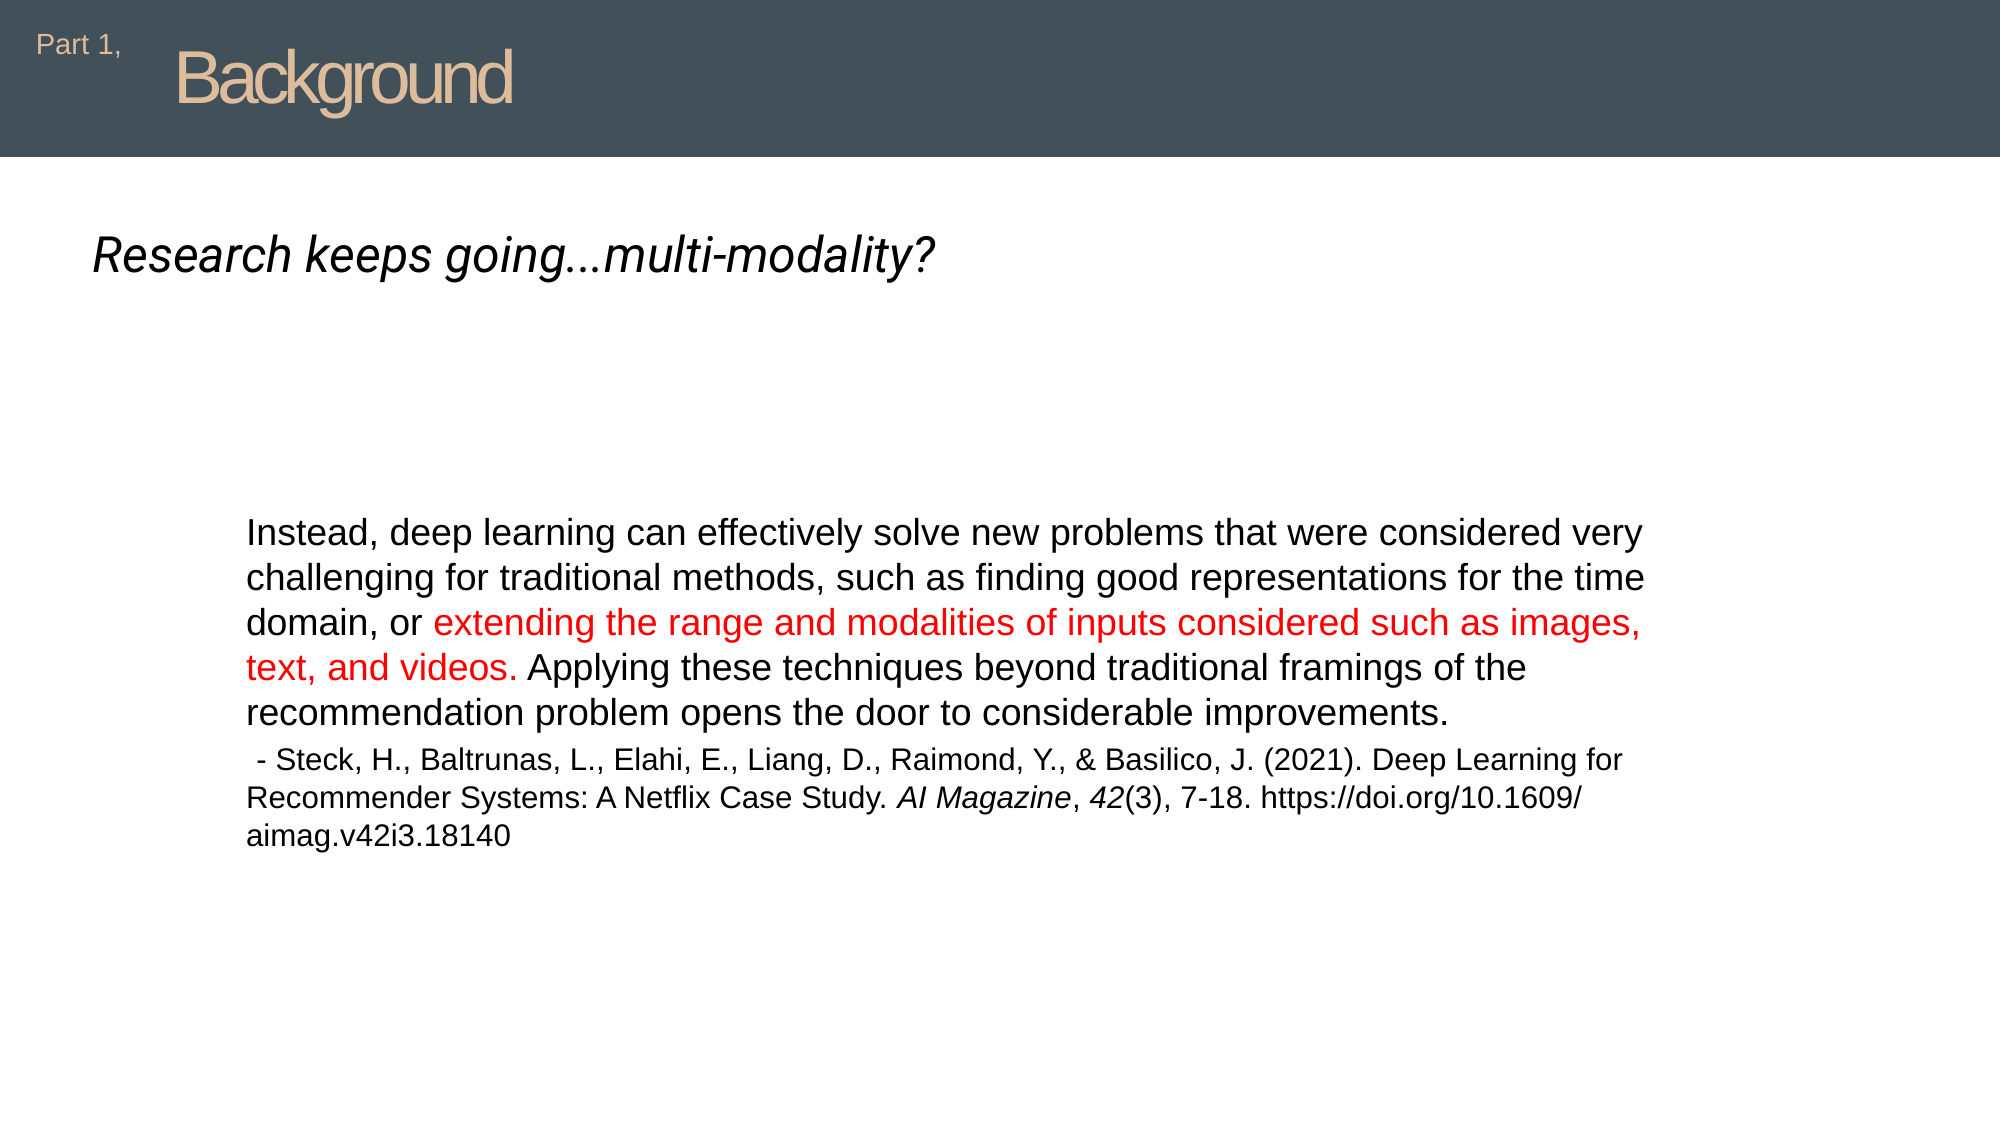

Part 1,
Background
Research keeps going...multi-modality?
Instead, deep learning can effectively solve new problems that were considered very challenging for traditional methods, such as finding good representations for the time domain, or extending the range and modalities of inputs considered such as images, text, and videos. Applying these techniques beyond traditional framings of the recommendation problem opens the door to considerable improvements.
 - Steck, H., Baltrunas, L., Elahi, E., Liang, D., Raimond, Y., & Basilico, J. (2021). Deep Learning for Recommender Systems: A Netflix Case Study. AI Magazine, 42(3), 7-18. https://doi.org/10.1609/aimag.v42i3.18140